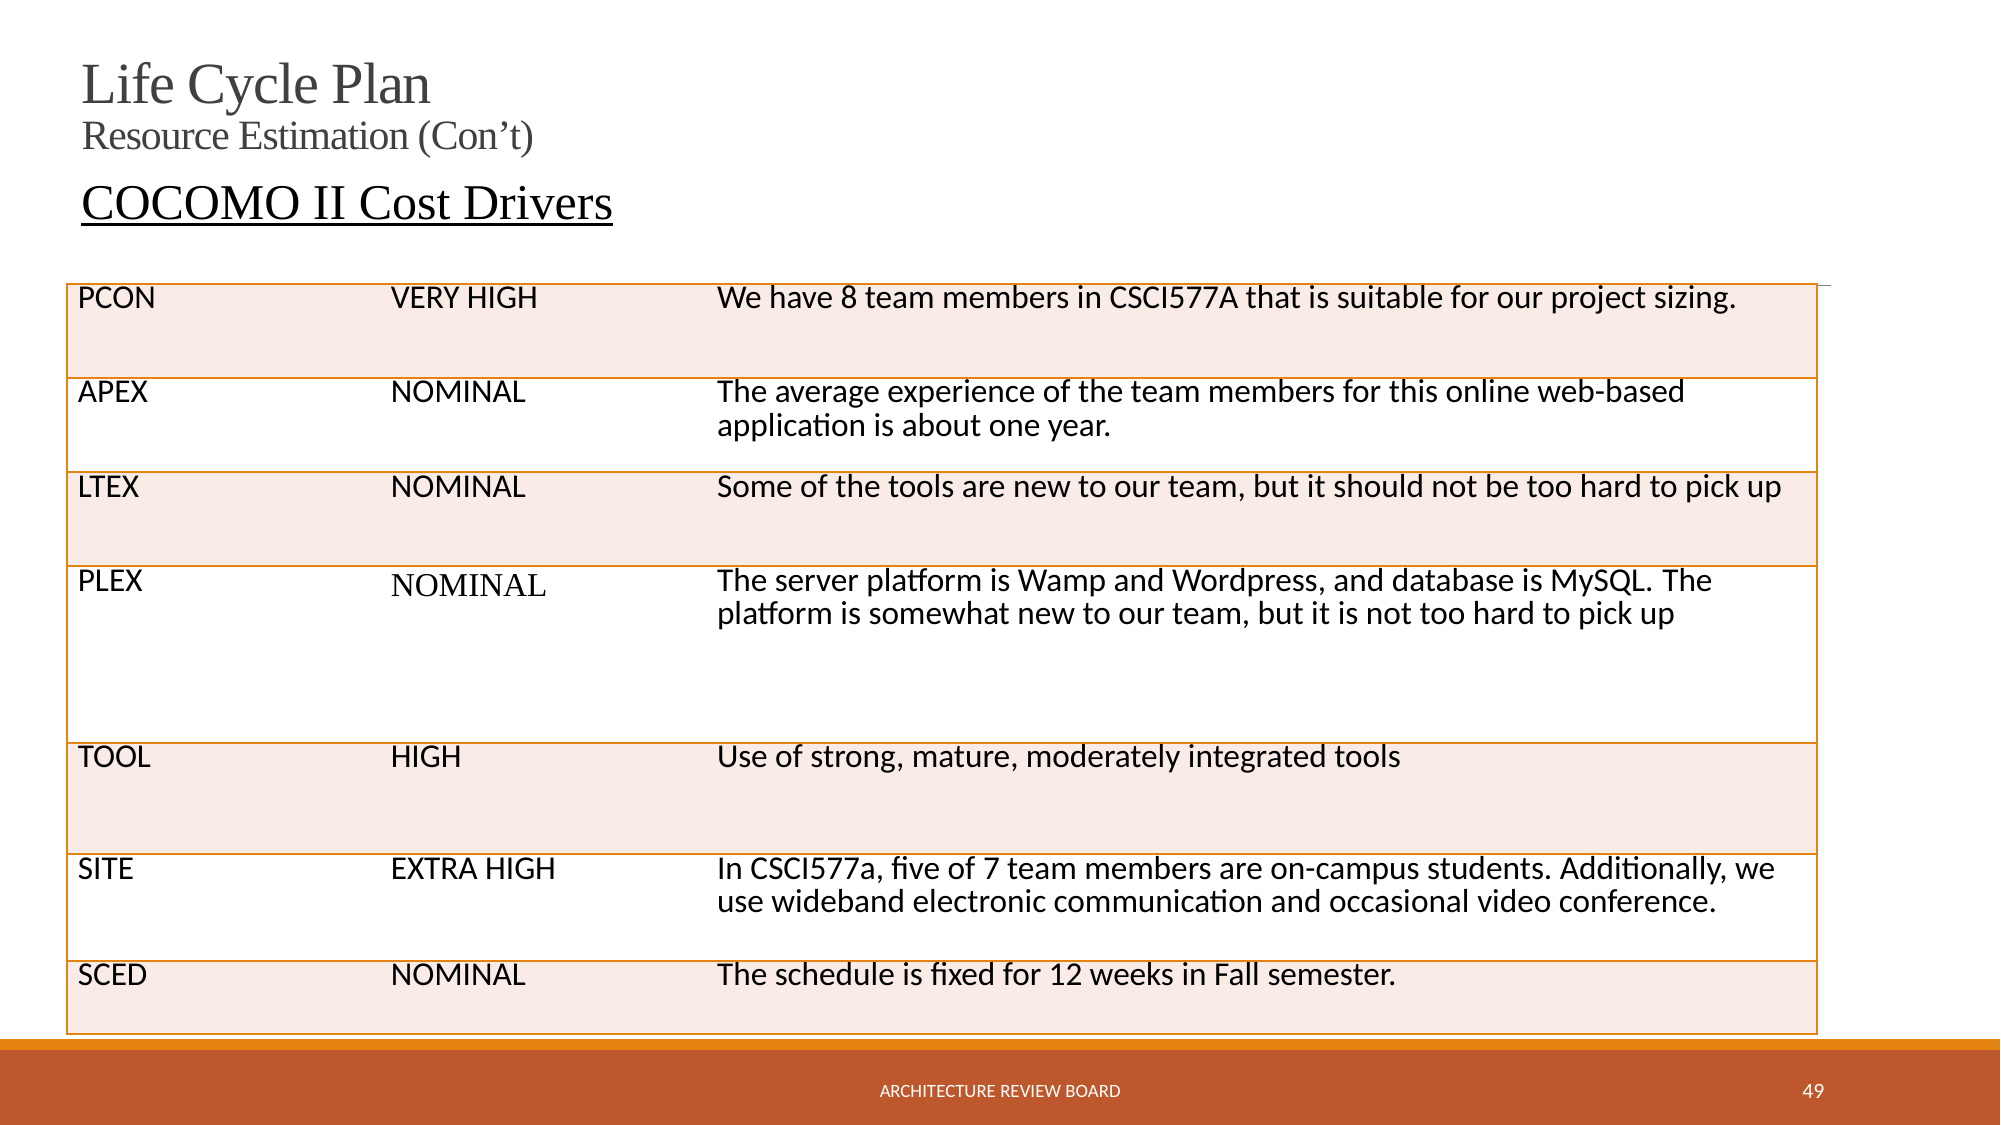

# Life Cycle Plan Resource Estimation (Con’t)
COCOMO II Cost Drivers

| PCON | VERY HIGH | We have 8 team members in CSCI577A that is suitable for our project sizing. |
| --- | --- | --- |
| APEX | NOMINAL | The average experience of the team members for this online web-based application is about one year. |
| LTEX | NOMINAL | Some of the tools are new to our team, but it should not be too hard to pick up |
| PLEX | NOMINAL | The server platform is Wamp and Wordpress, and database is MySQL. The platform is somewhat new to our team, but it is not too hard to pick up |
| TOOL | HIGH | Use of strong, mature, moderately integrated tools |
| SITE | EXTRA HIGH | In CSCI577a, five of 7 team members are on-campus students. Additionally, we use wideband electronic communication and occasional video conference. |
| SCED | NOMINAL | The schedule is fixed for 12 weeks in Fall semester. |
Architecture Review Board
49